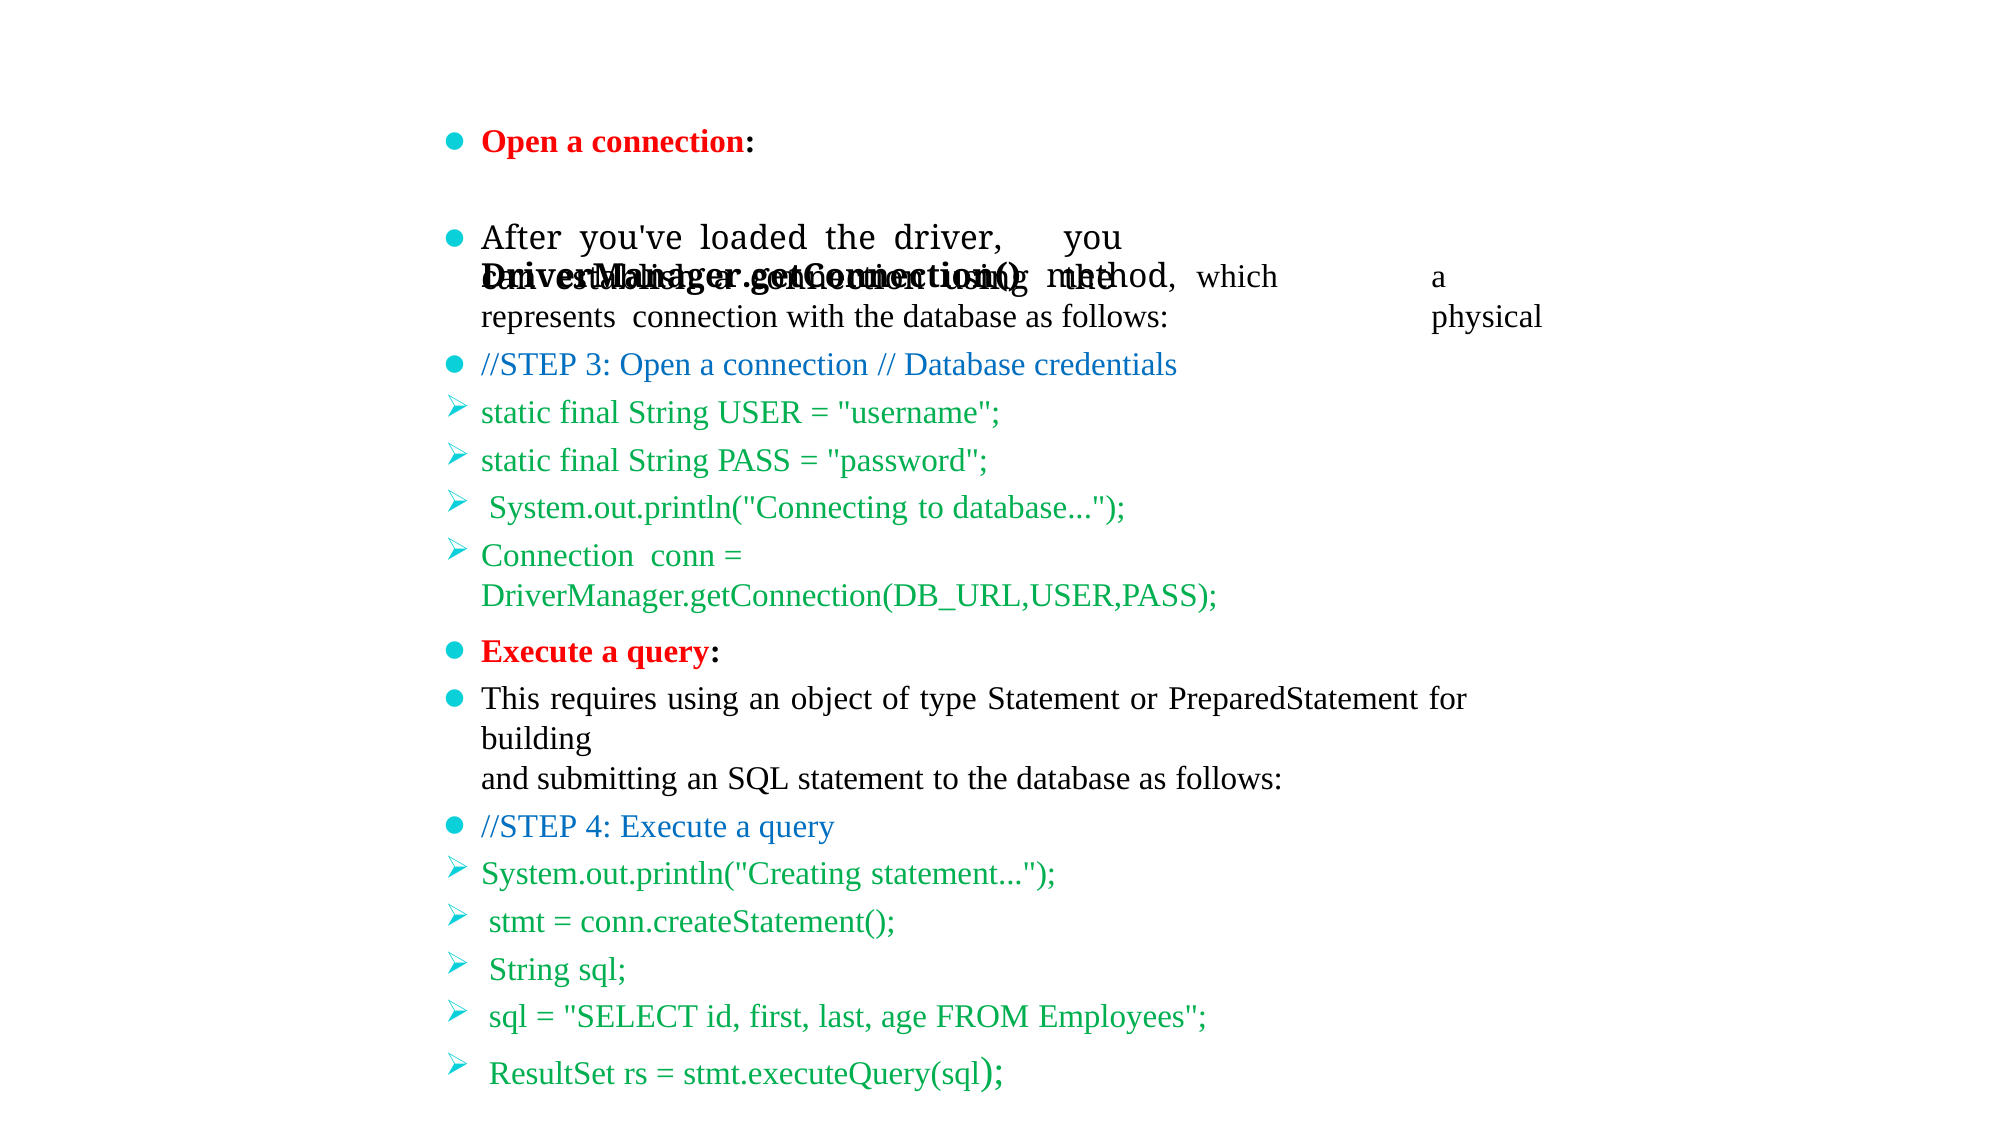

Open a connection:

After  you've  loaded	the  driver,	you	can  establish  a  connection  using	the
DriverManager.getConnection()	method,	which	represents  connection with the database as follows:
//STEP 3: Open a connection // Database credentials
static final String USER = "username";
static final String PASS = "password";
System.out.println("Connecting to database...");
Connection  conn = DriverManager.getConnection(DB_URL,USER,PASS);
a	physical
Execute a query:
This requires using an object of type Statement or PreparedStatement for building
and submitting an SQL statement to the database as follows:
//STEP 4: Execute a query
System.out.println("Creating statement...");
stmt = conn.createStatement();
String sql;
sql = "SELECT id, first, last, age FROM Employees";
ResultSet rs = stmt.executeQuery(sql);